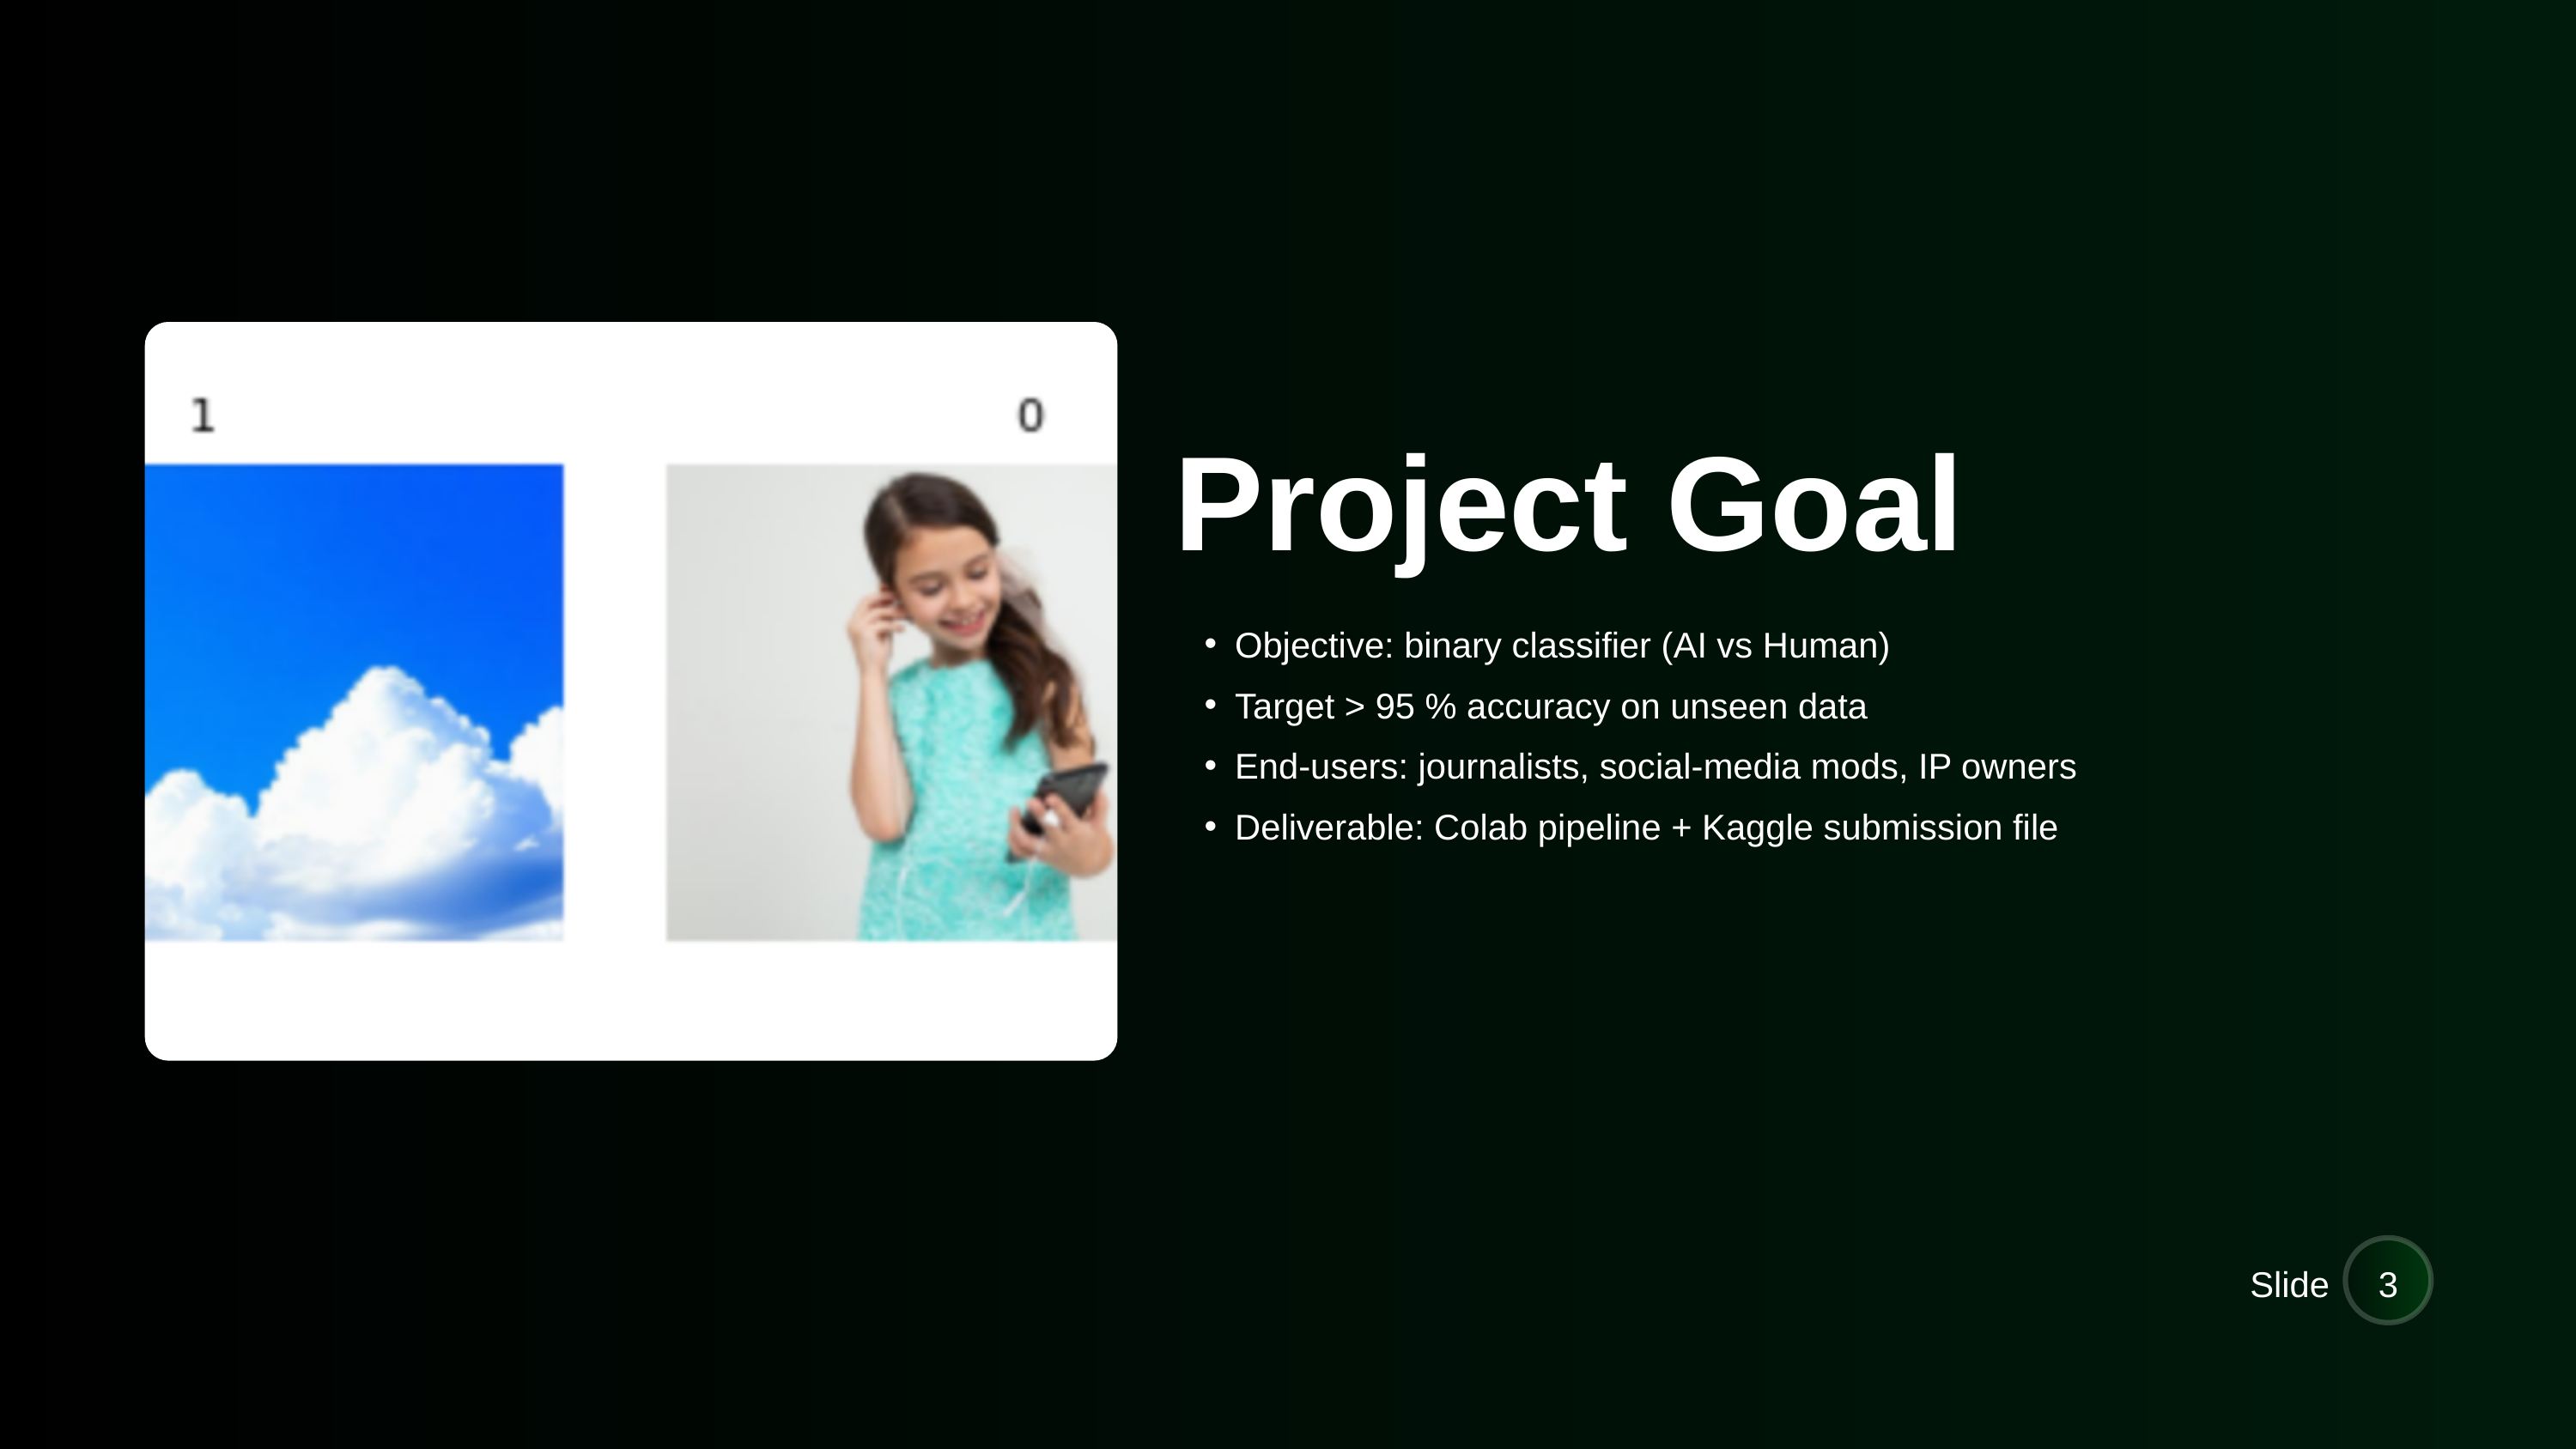

Project Goal
Objective: binary classifier (AI vs Human)
Target > 95 % accuracy on unseen data
End-users: journalists, social-media mods, IP owners
Deliverable: Colab pipeline + Kaggle submission file

Slide
3